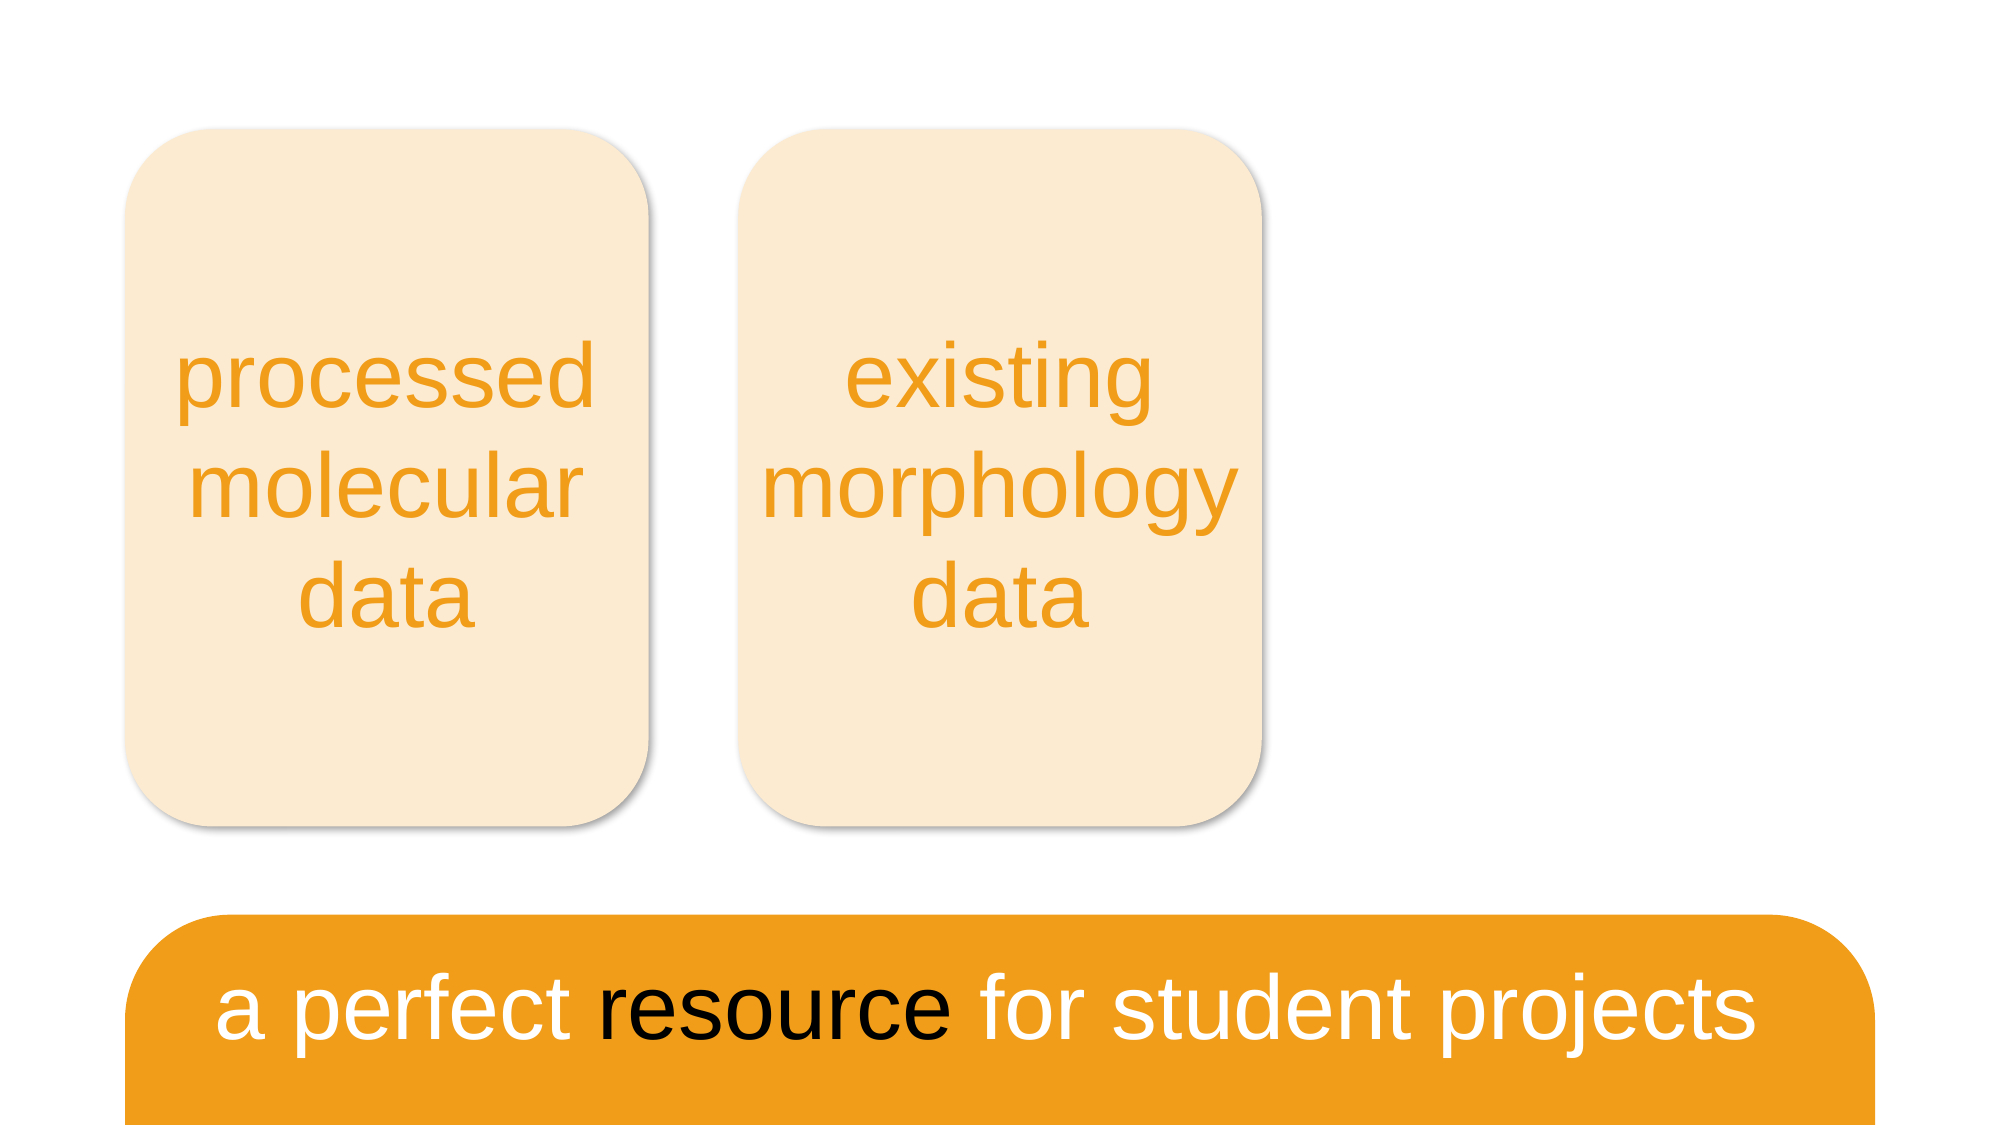

processed molecular data

existing morphology data

a perfect resource for student projects